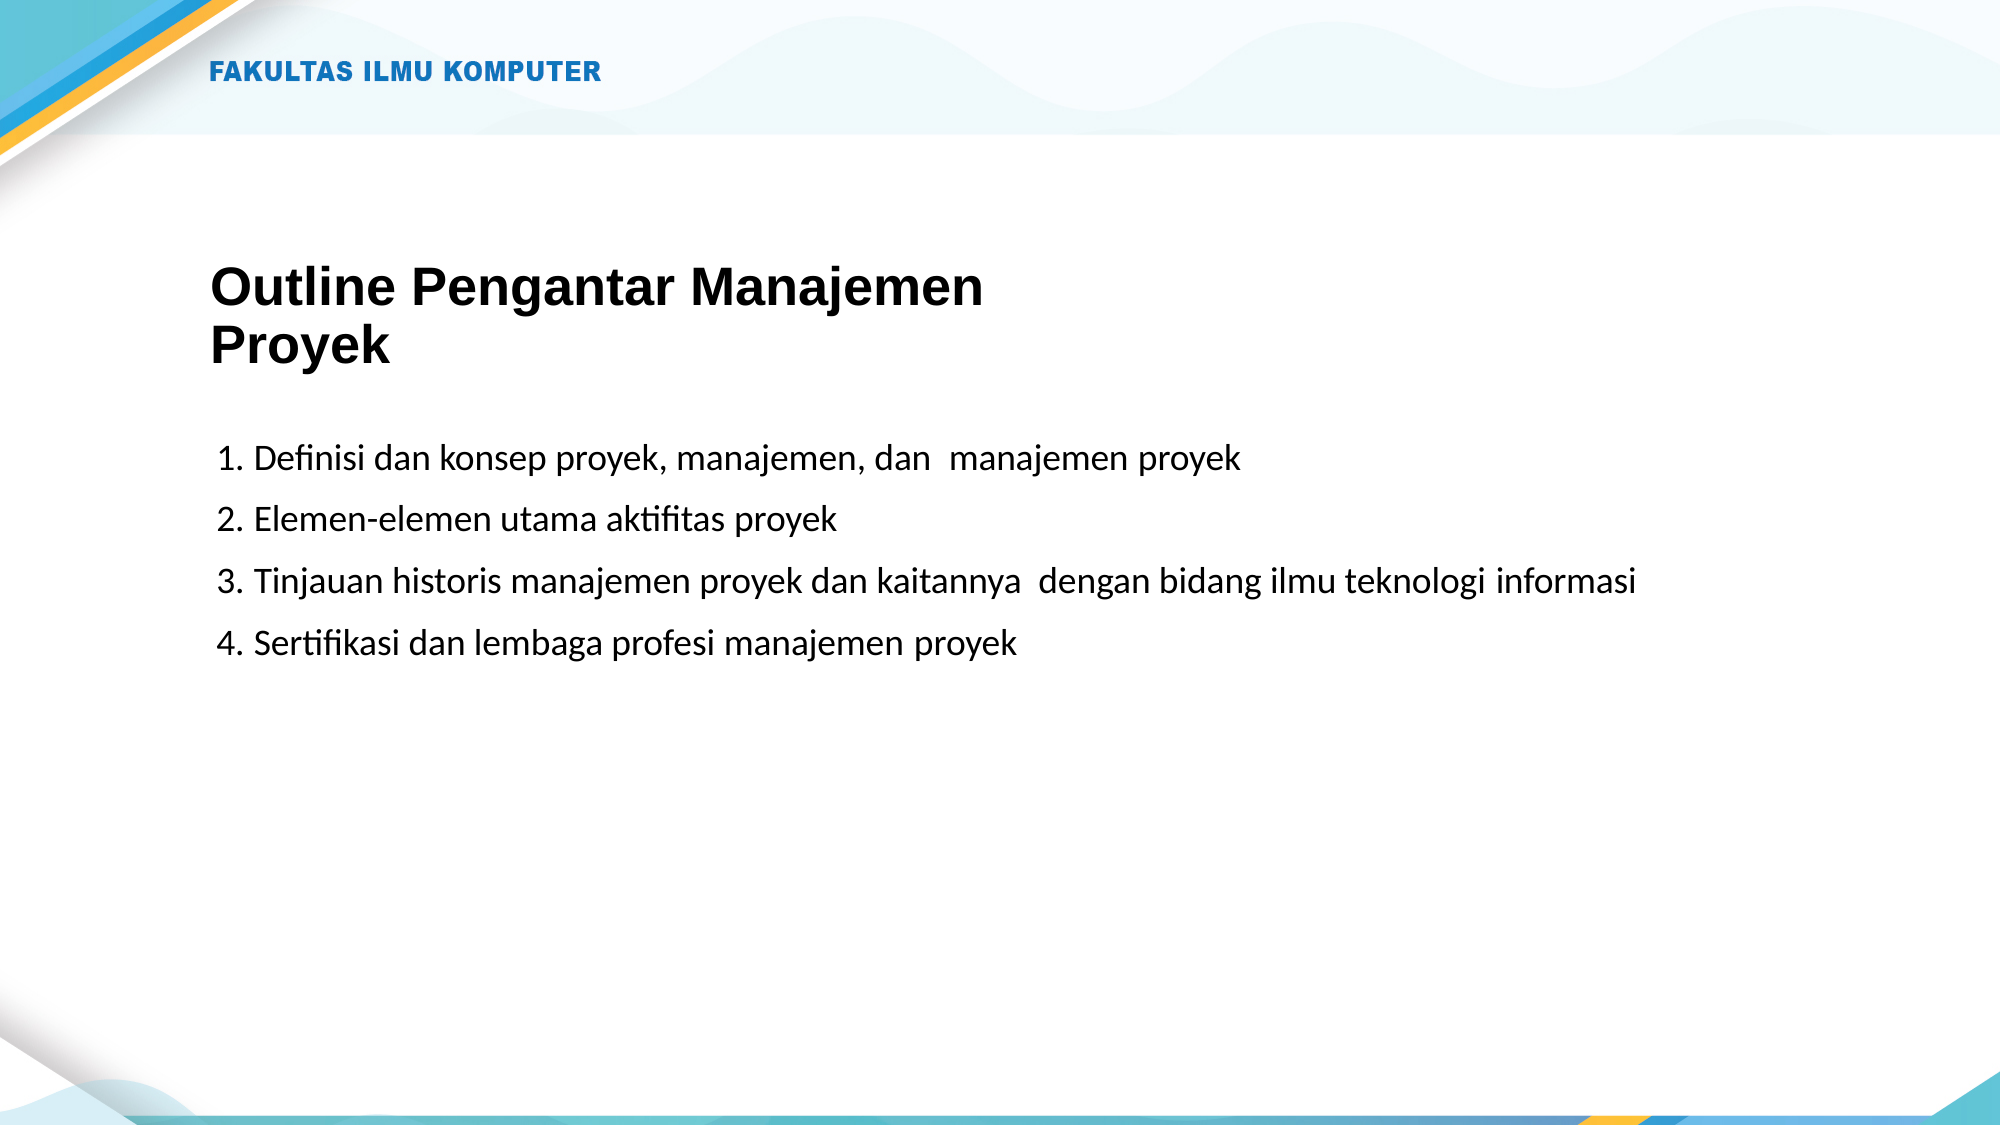

# Outline Pengantar Manajemen Proyek
Definisi dan konsep proyek, manajemen, dan  manajemen proyek
Elemen-elemen utama aktifitas proyek
Tinjauan historis manajemen proyek dan kaitannya  dengan bidang ilmu teknologi informasi
Sertifikasi dan lembaga profesi manajemen proyek